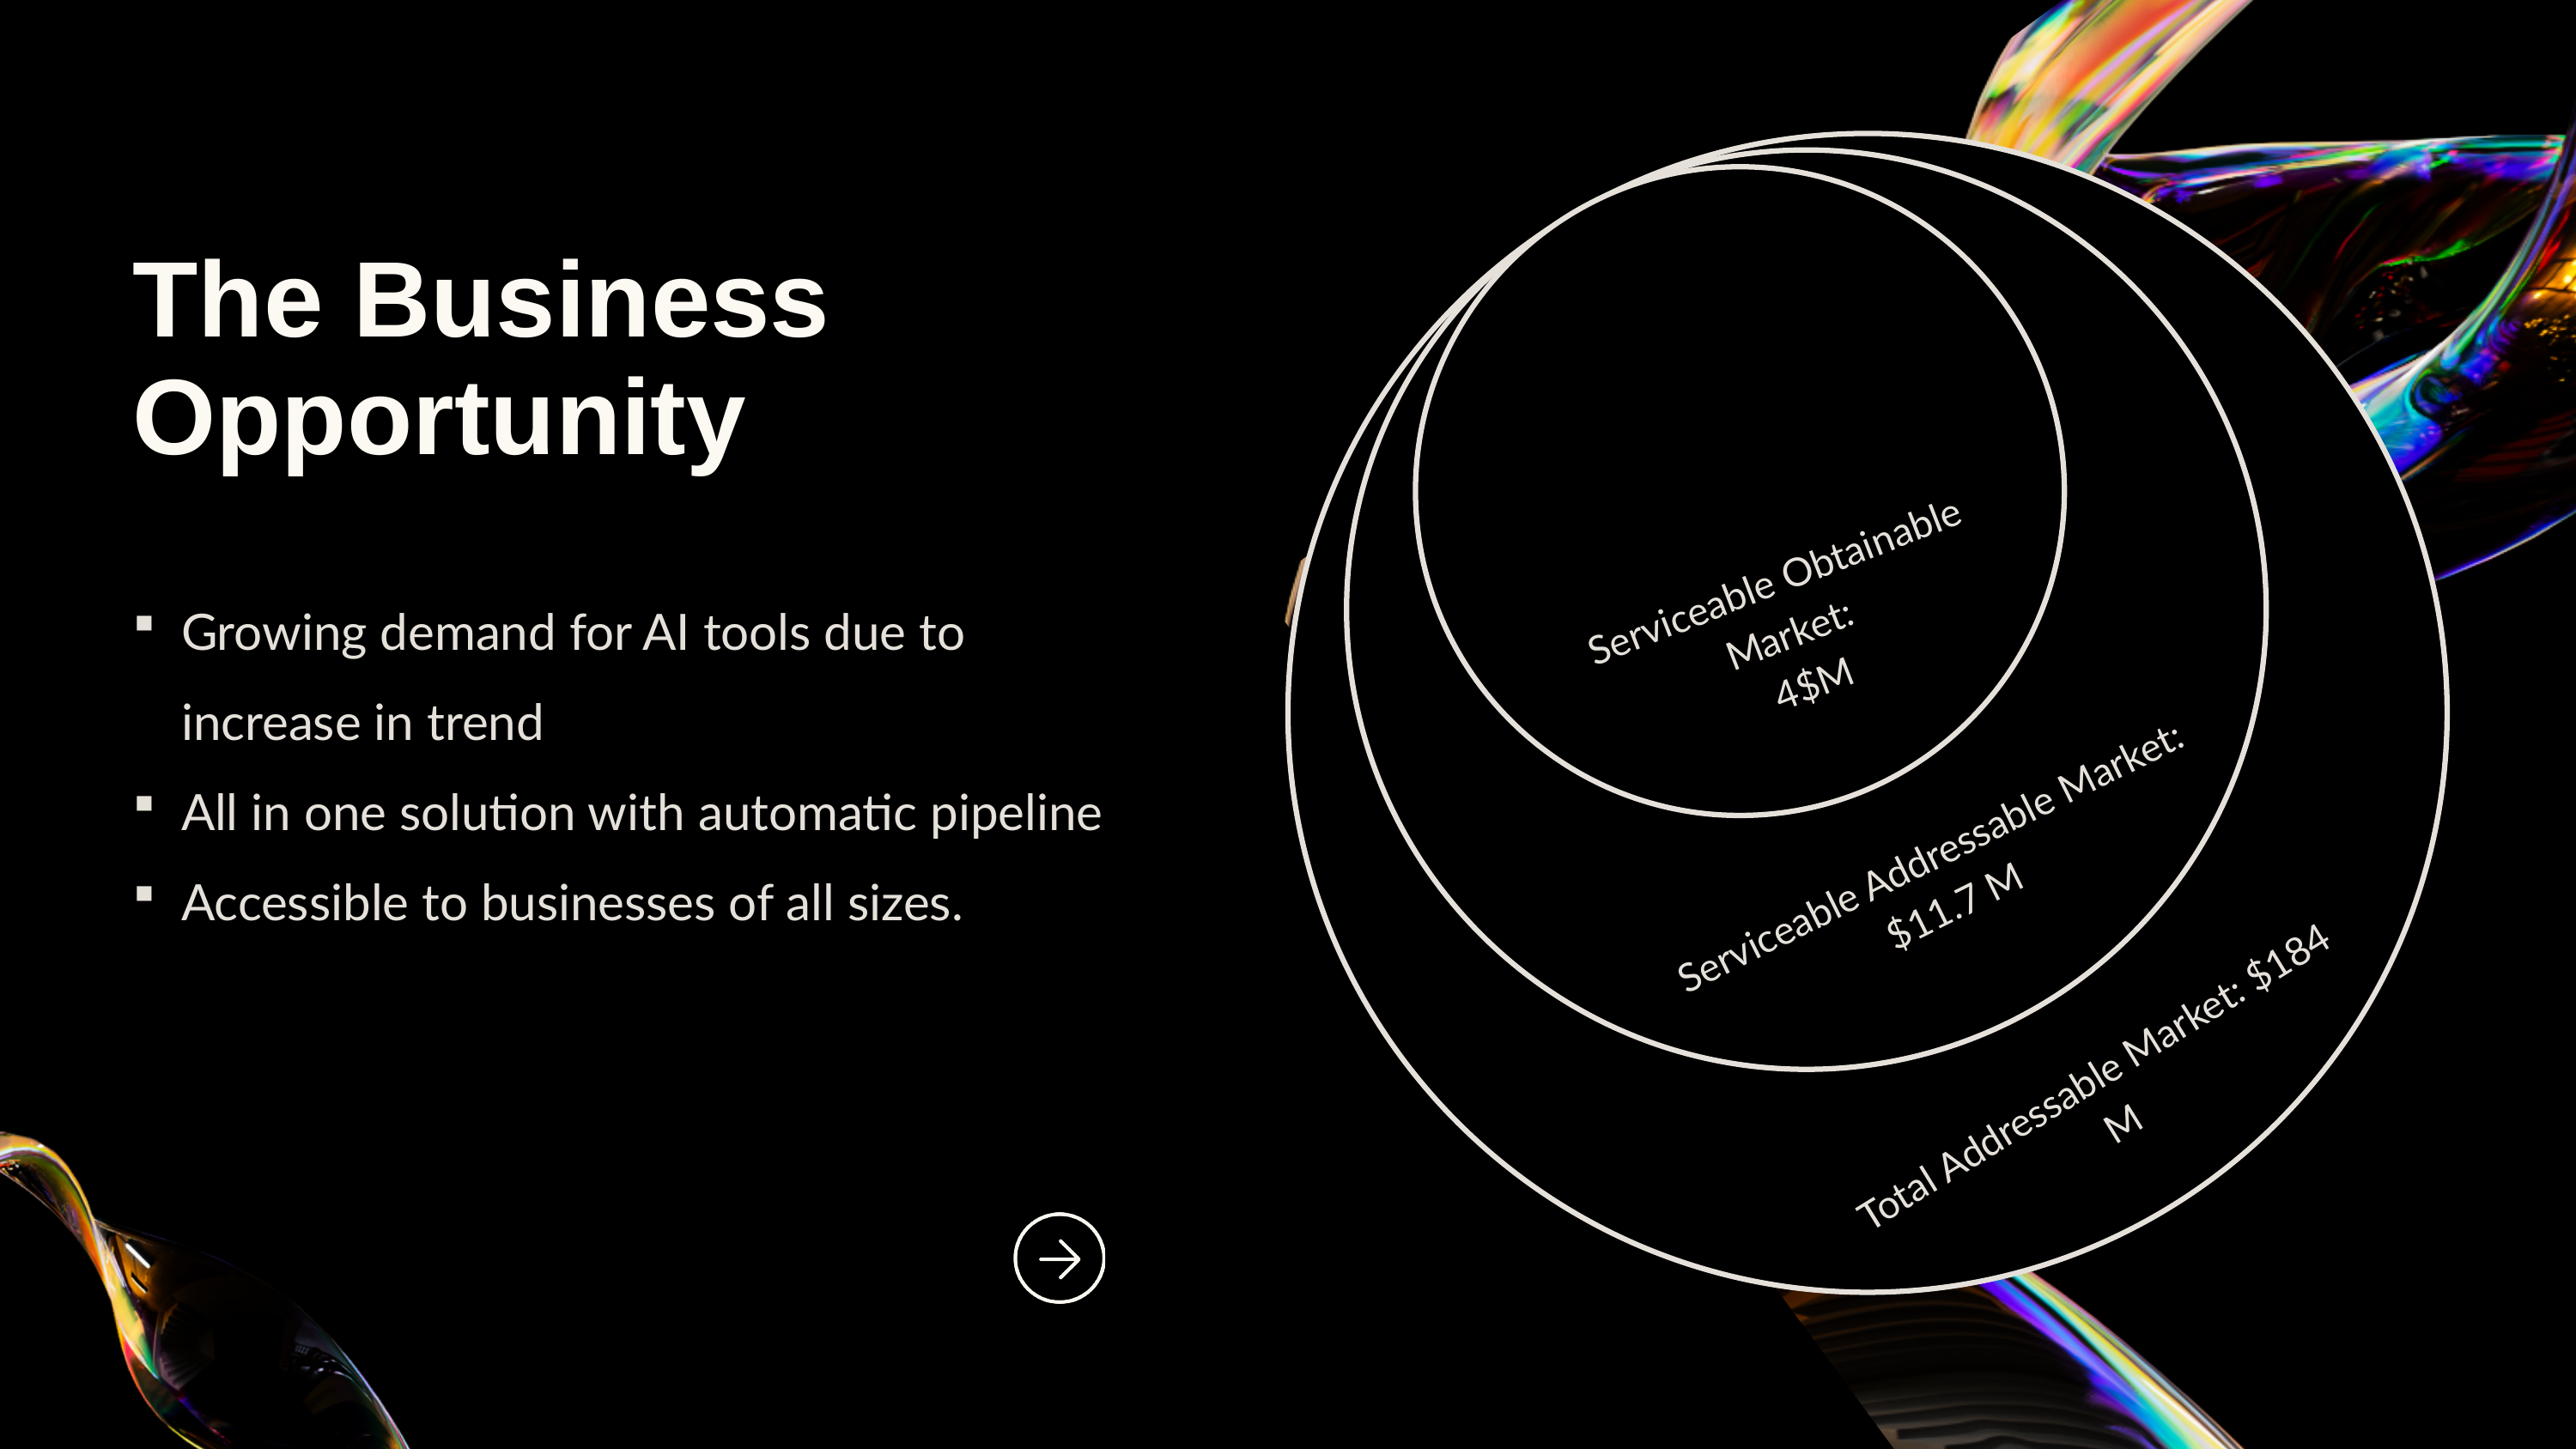

The Business Opportunity
Serviceable Obtainable Market:
4$M
Growing demand for AI tools due to increase in trend
All in one solution with automatic pipeline
Accessible to businesses of all sizes.
Serviceable Addressable Market: $11.7 M
Total Addressable Market: $184 M